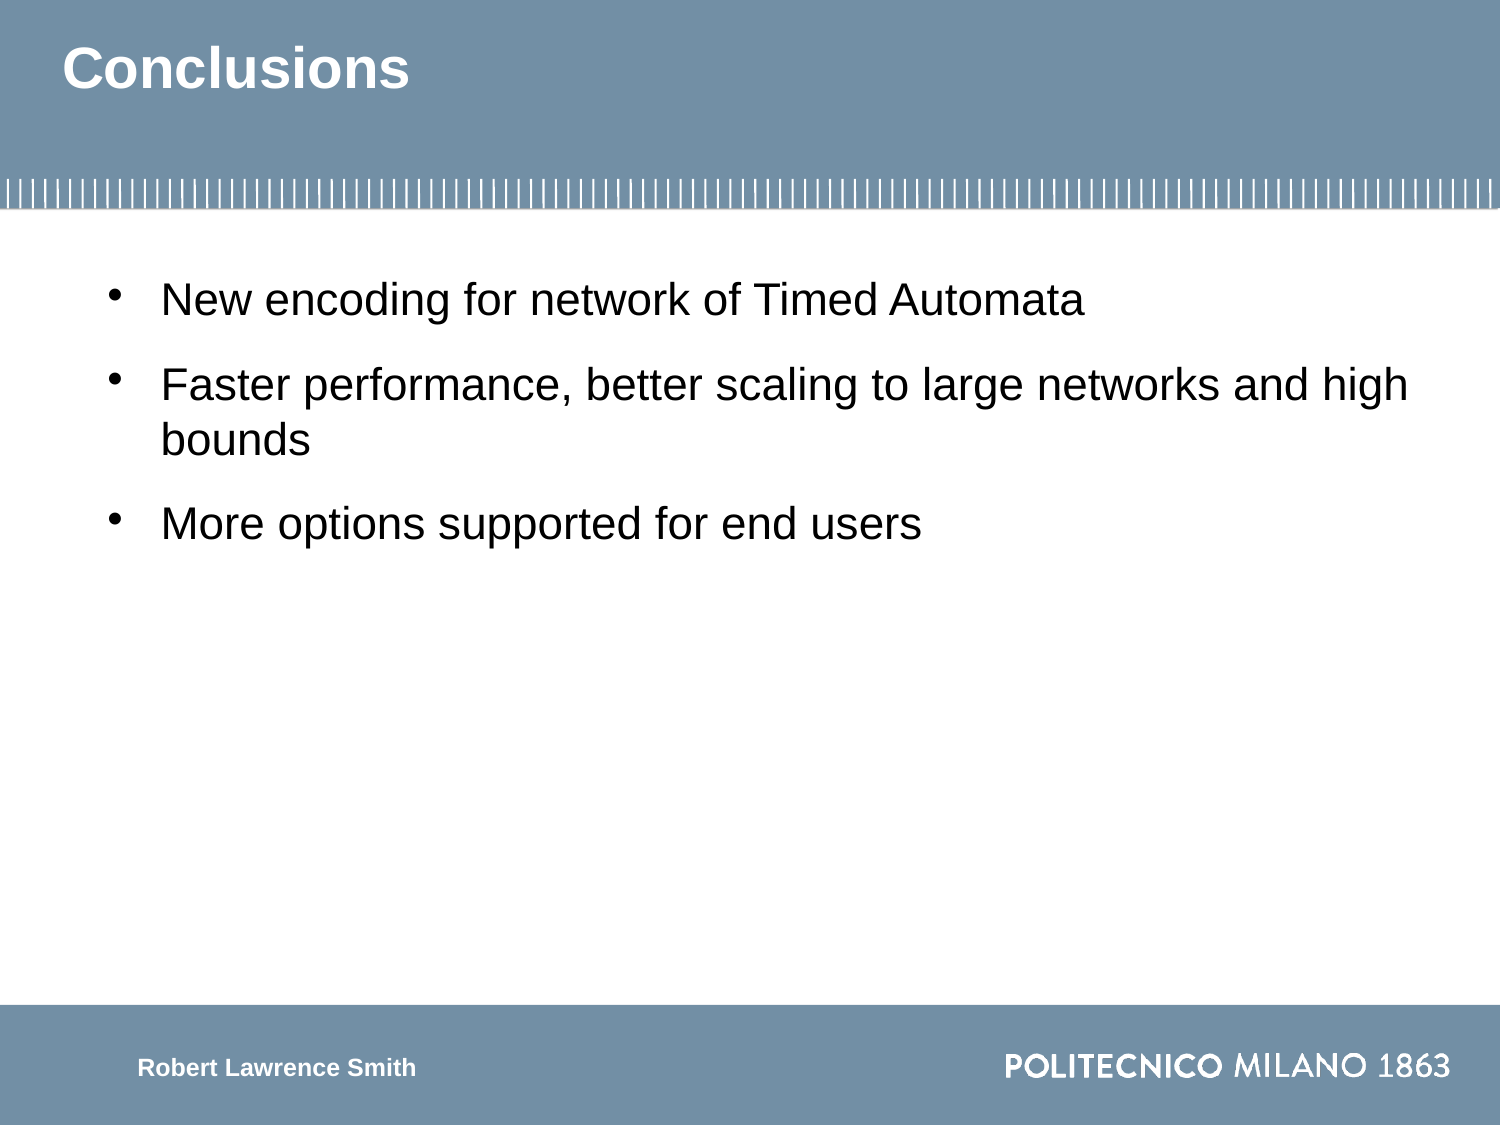

Conclusions
New encoding for network of Timed Automata
Faster performance, better scaling to large networks and high bounds
More options supported for end users